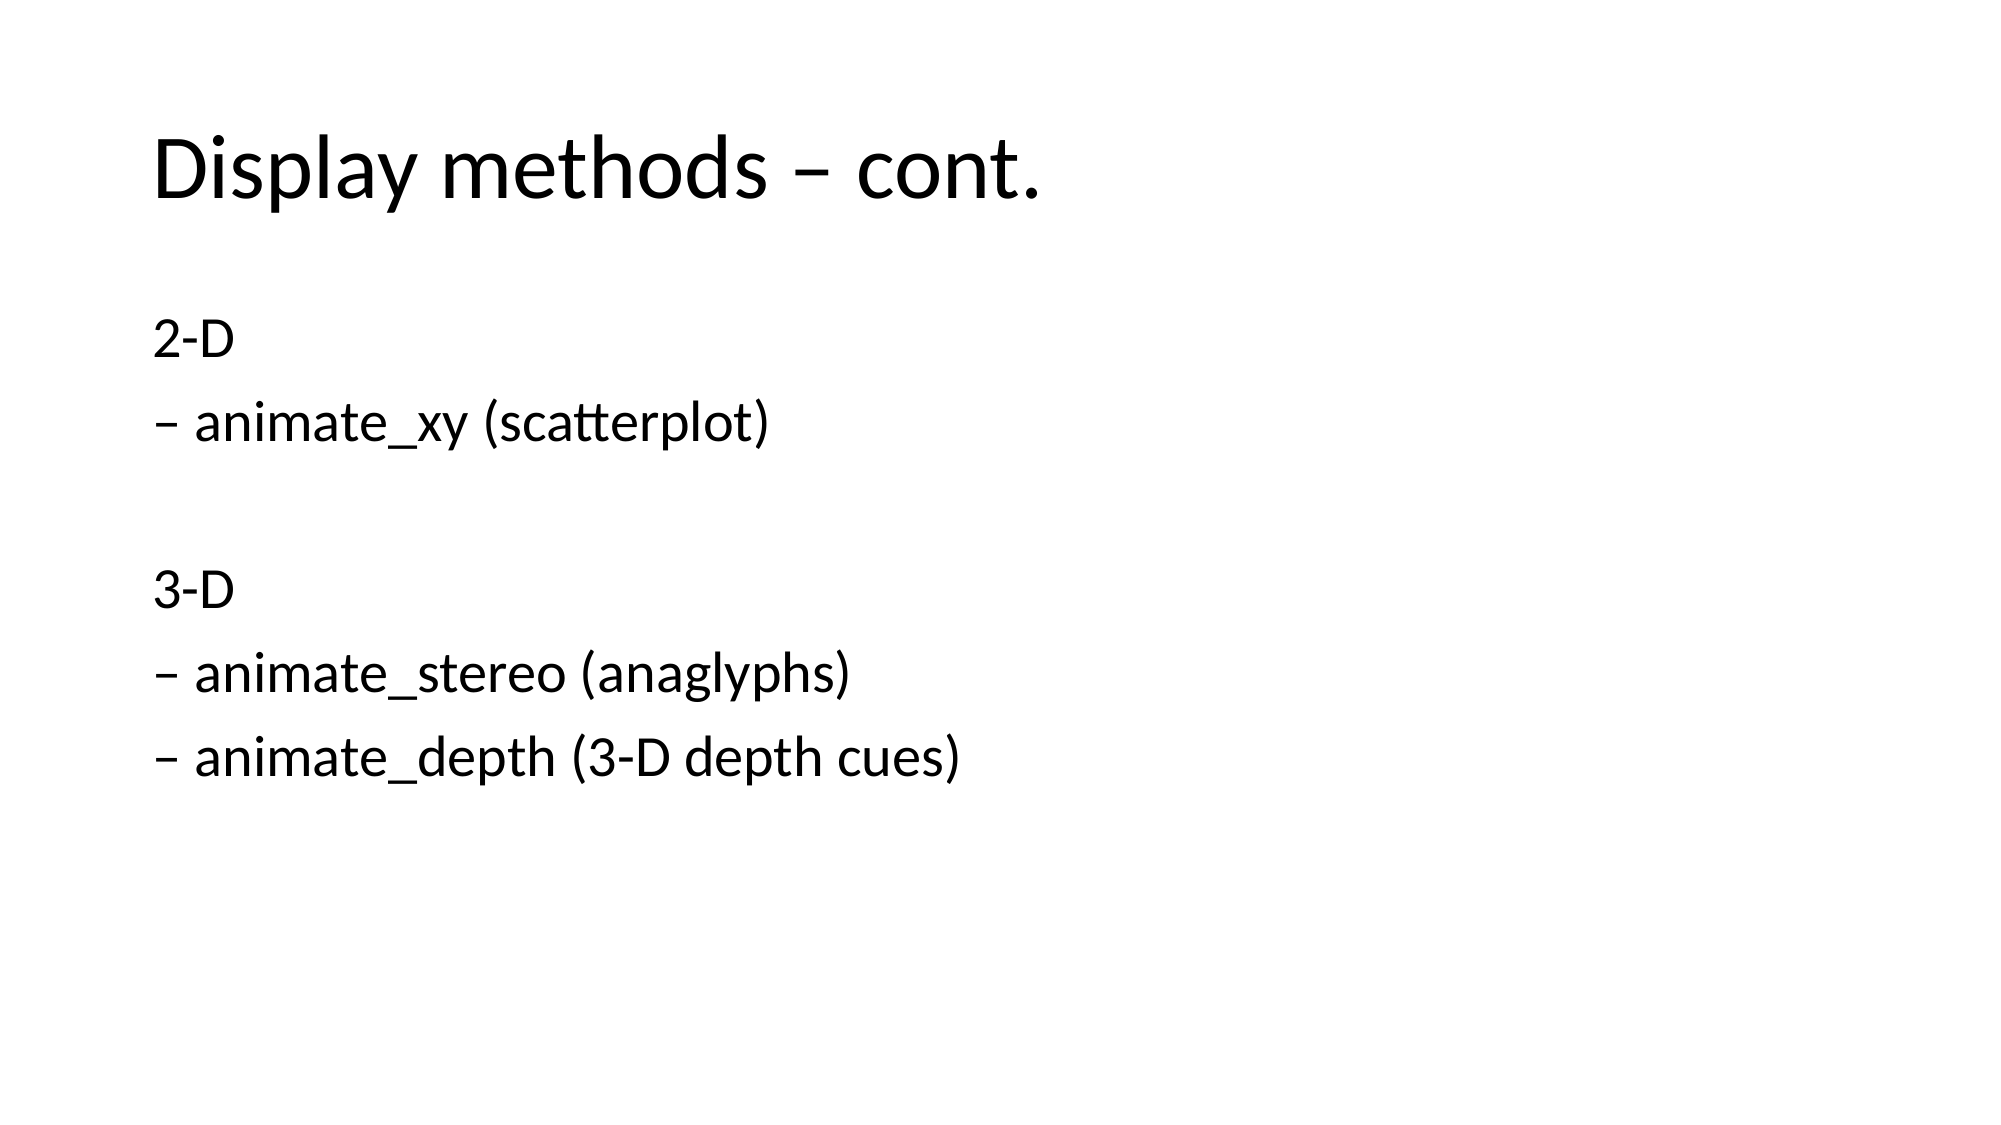

# Display methods – cont.
2-D
– animate_xy (scatterplot)

3-D
– animate_stereo (anaglyphs)
– animate_depth (3-D depth cues)